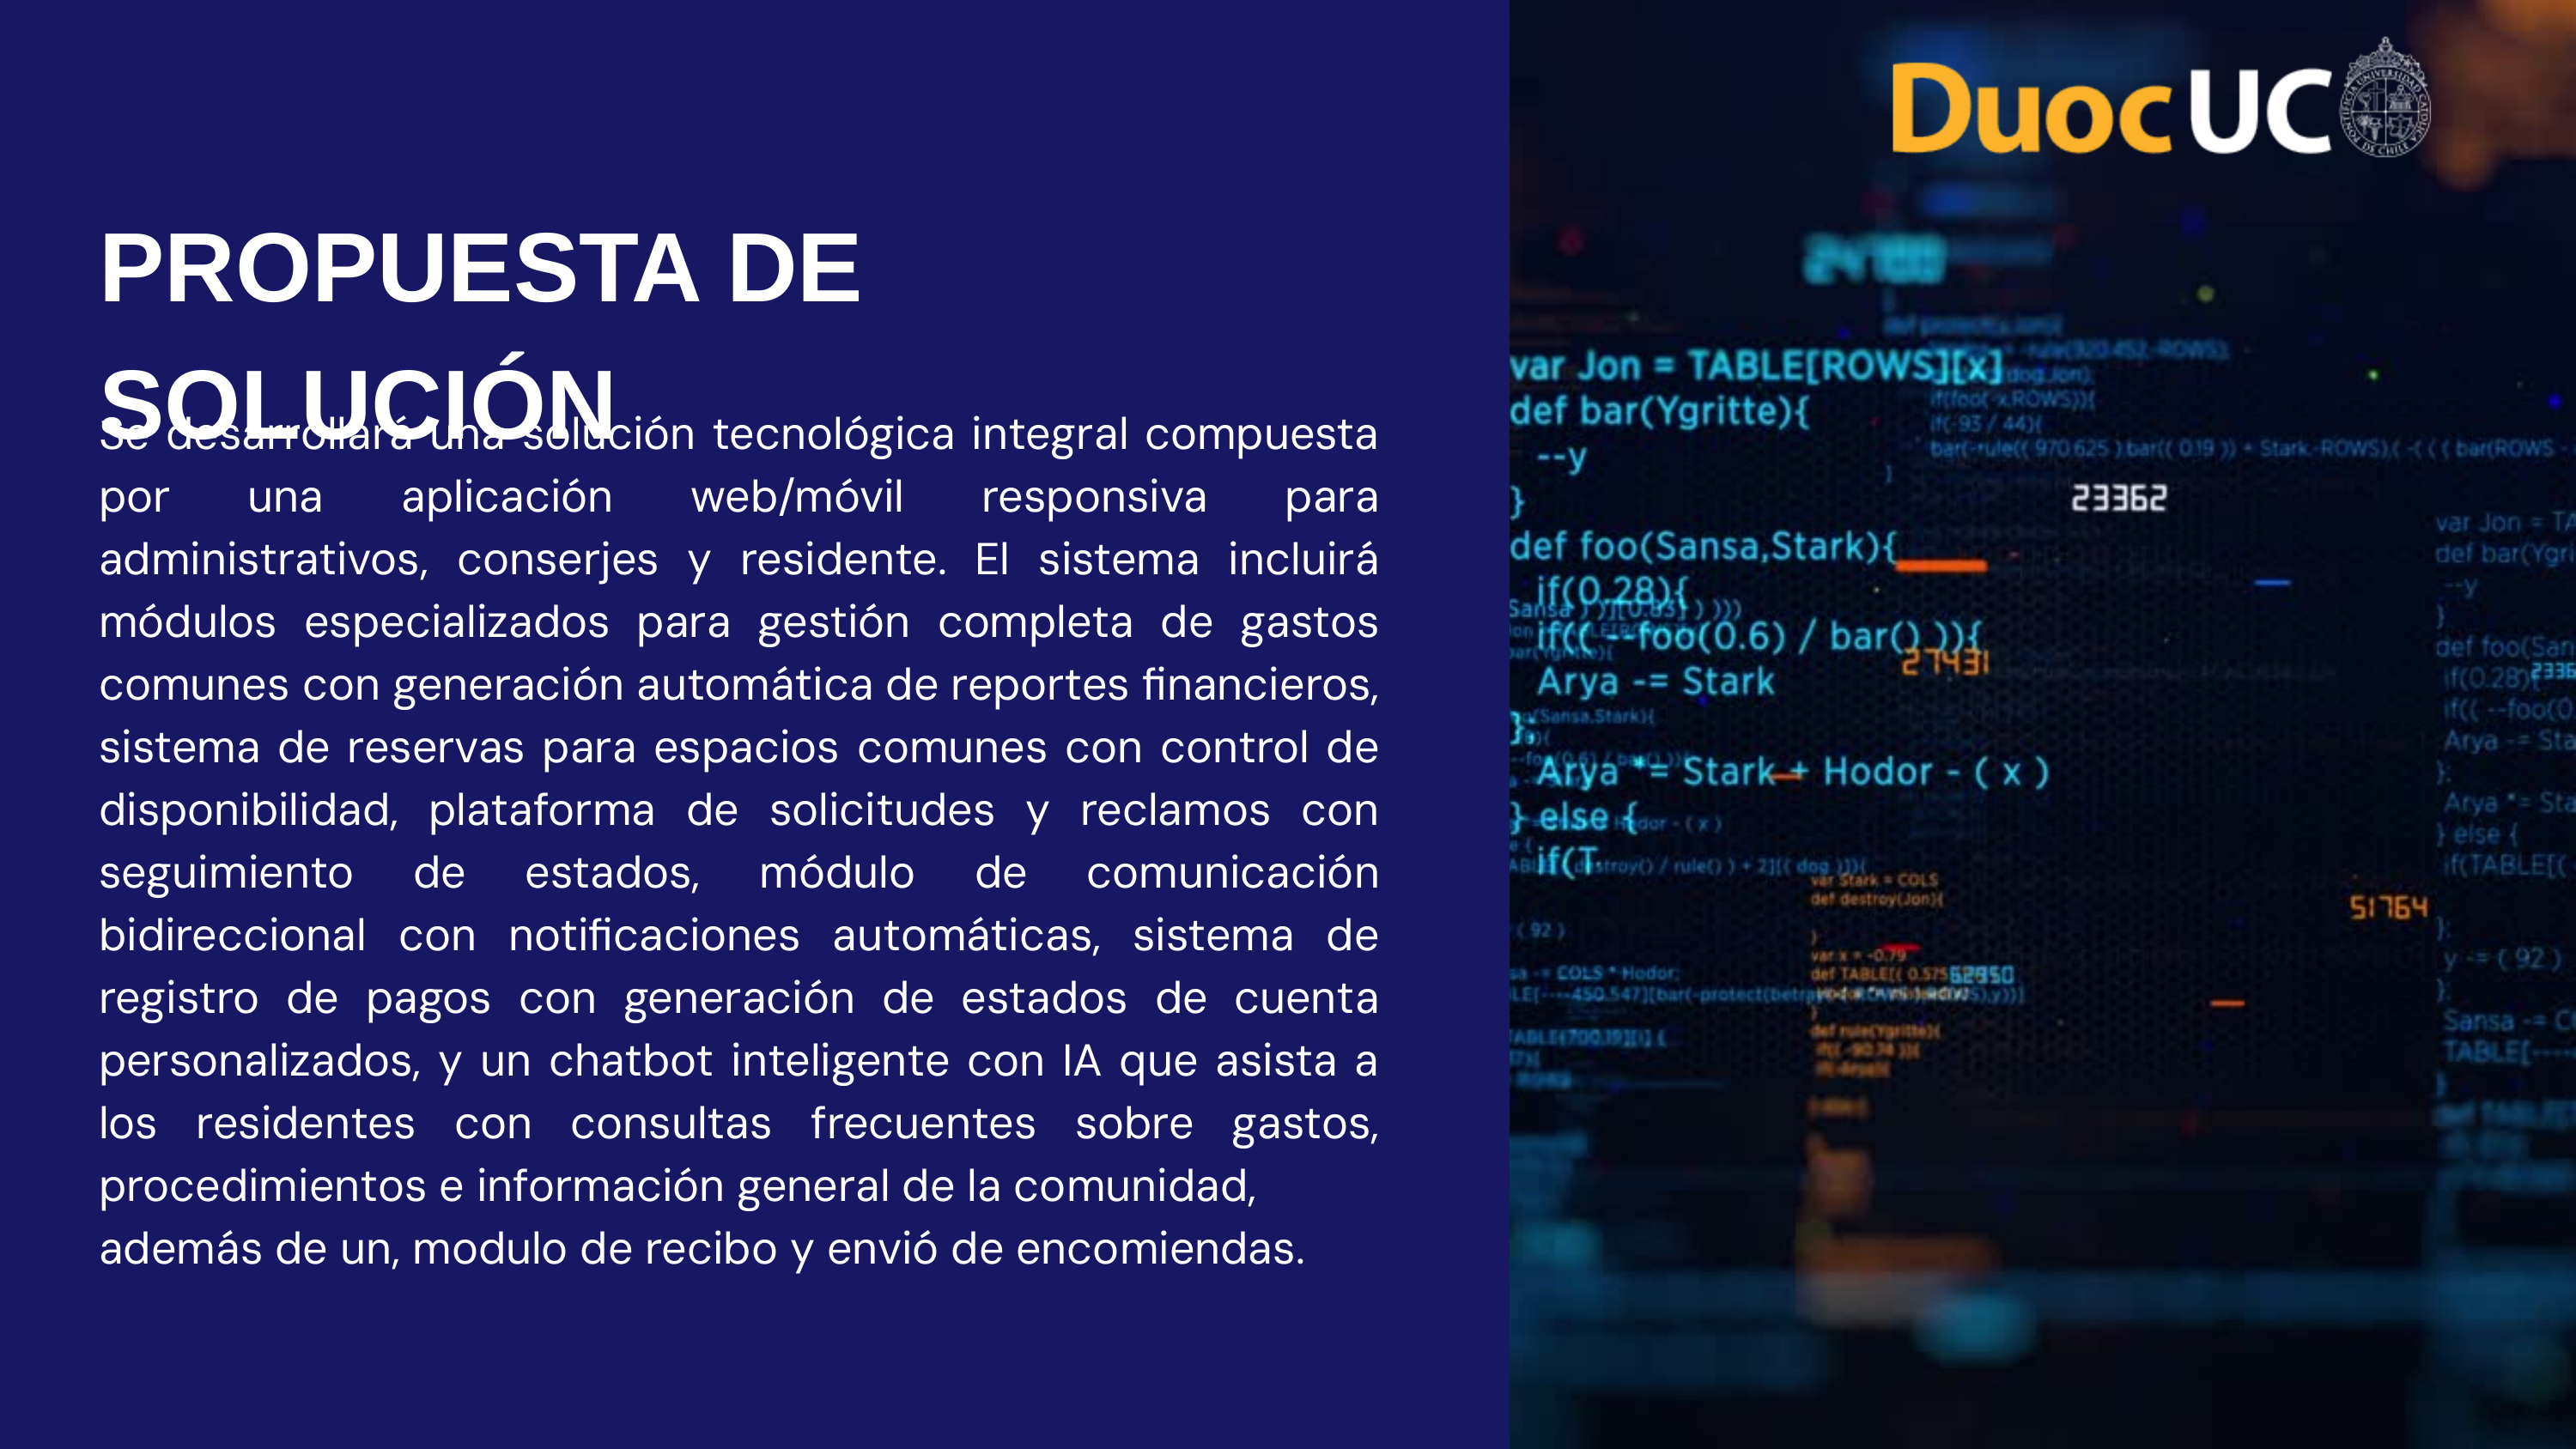

PROPUESTA DE SOLUCIÓN
Se desarrollará una solución tecnológica integral compuesta por una aplicación web/móvil responsiva para administrativos, conserjes y residente. El sistema incluirá módulos especializados para gestión completa de gastos comunes con generación automática de reportes financieros, sistema de reservas para espacios comunes con control de disponibilidad, plataforma de solicitudes y reclamos con seguimiento de estados, módulo de comunicación bidireccional con notificaciones automáticas, sistema de registro de pagos con generación de estados de cuenta personalizados, y un chatbot inteligente con IA que asista a los residentes con consultas frecuentes sobre gastos, procedimientos e información general de la comunidad,
además de un, modulo de recibo y envió de encomiendas.